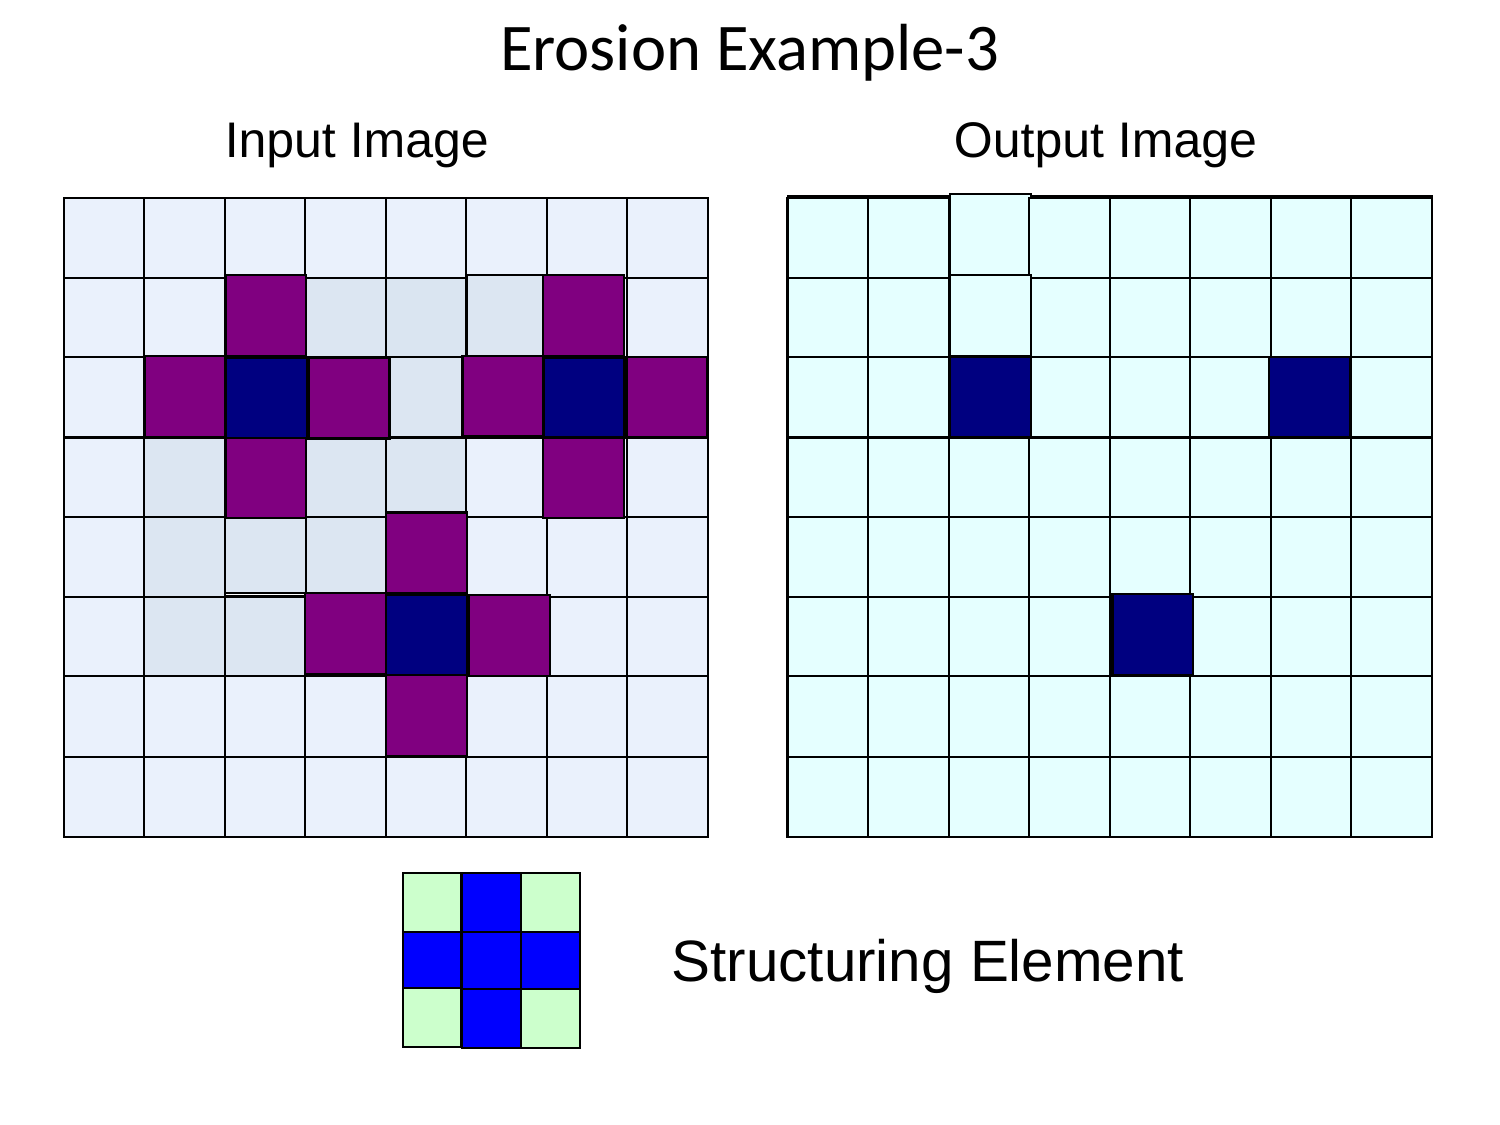

Erosion Example-3
Input Image
Output Image

Structuring Element